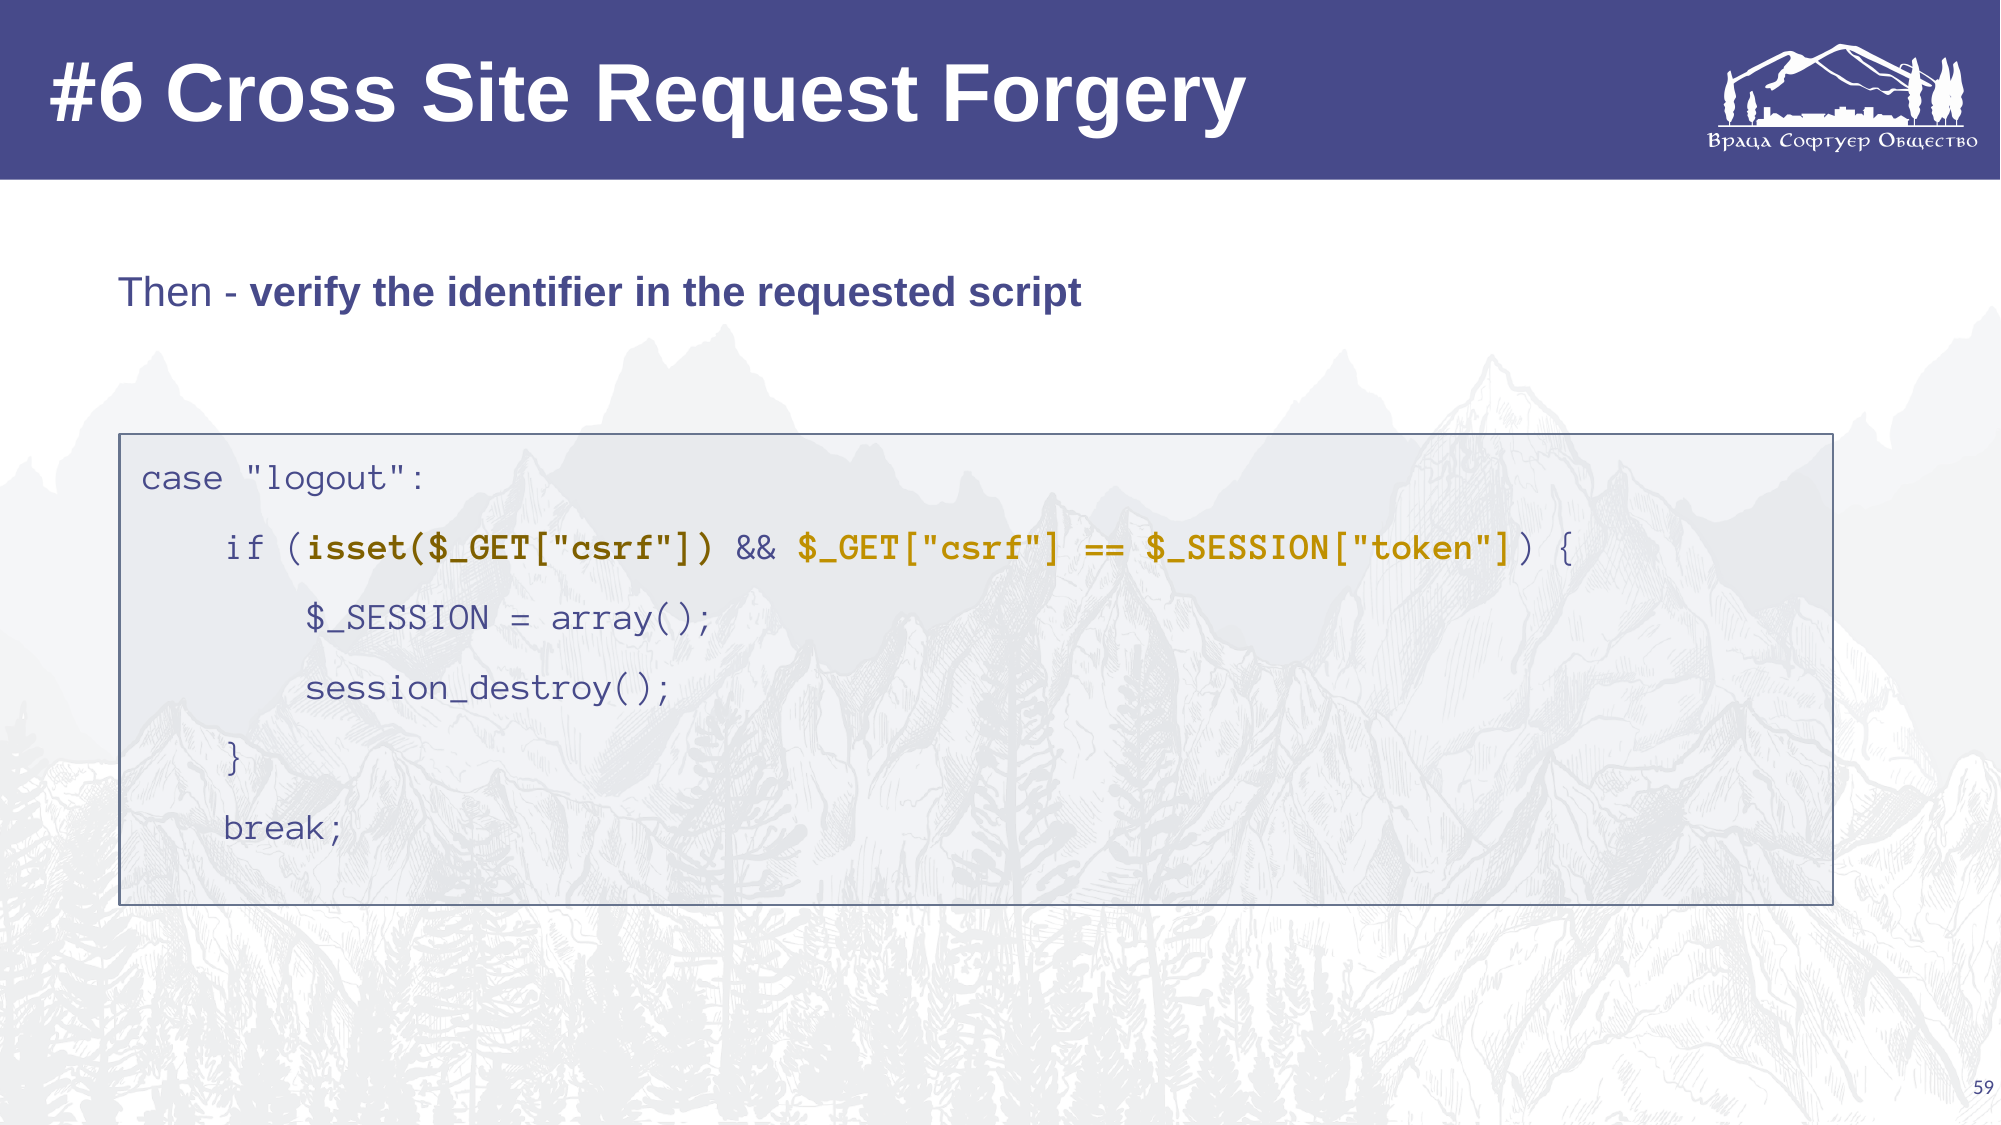

# #6 Cross Site Request Forgery

Then - verify the identifier in the requested script
case "logout":
    if (isset($_GET["csrf"]) && $_GET["csrf"] == $_SESSION["token"]) {
        $_SESSION = array();
        session_destroy();
    }
    break;

59